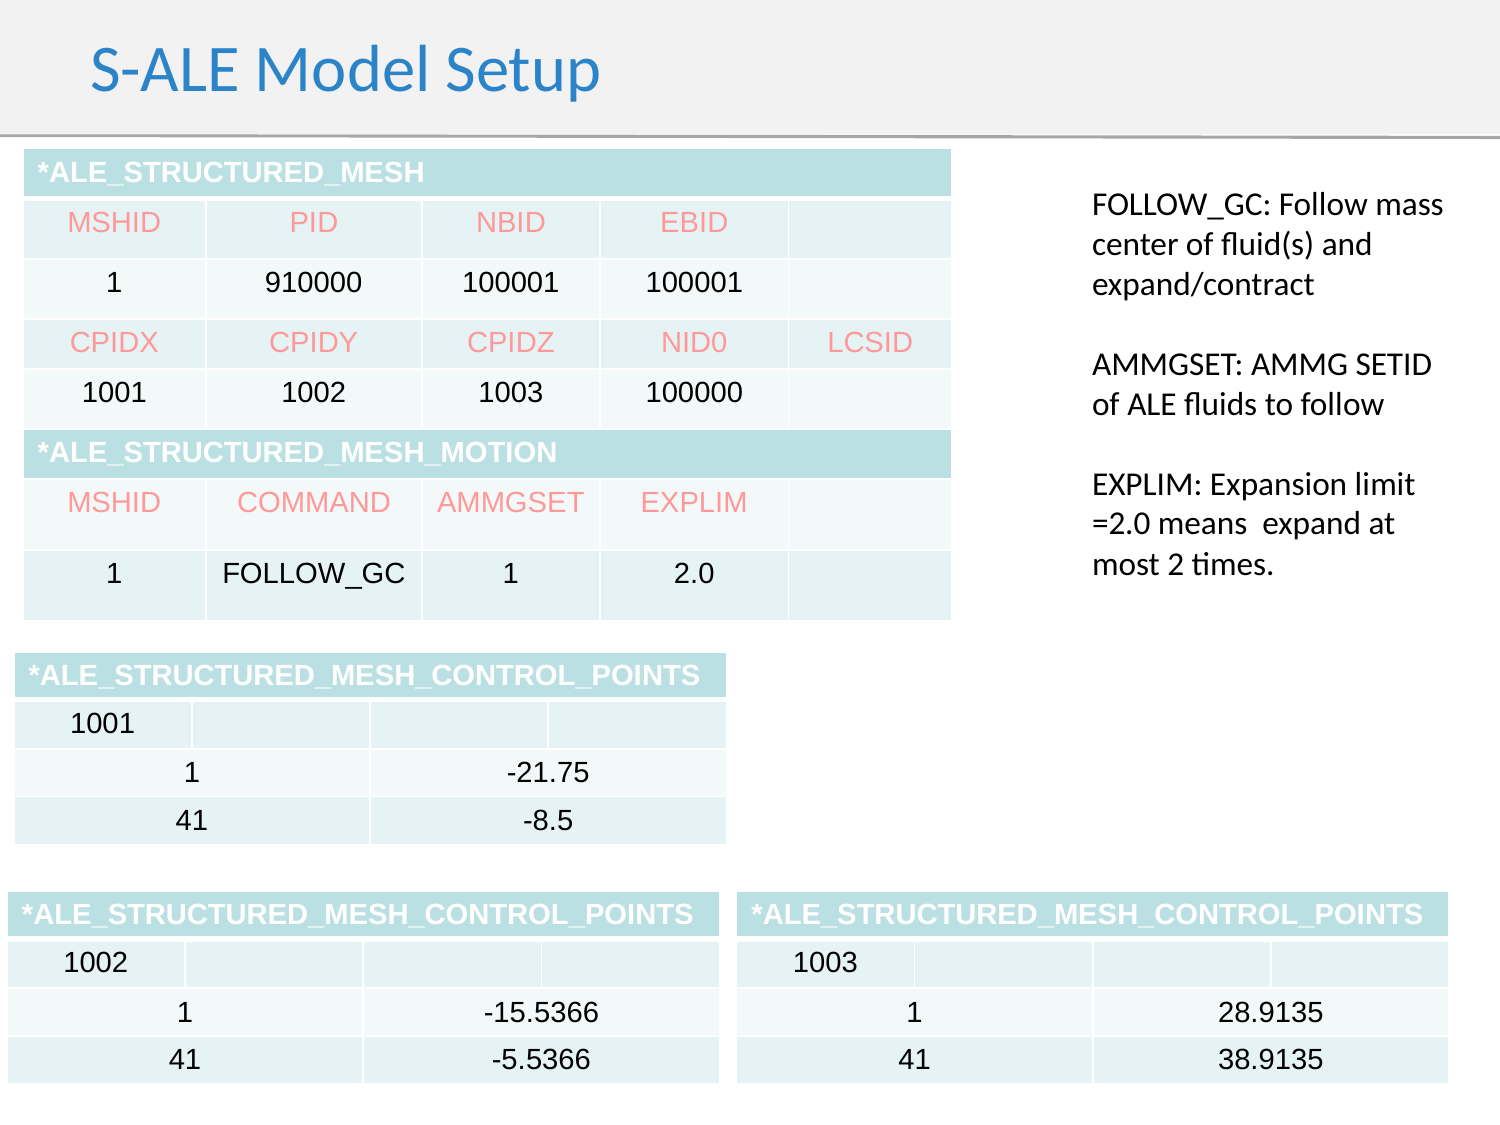

# S-ALE Model Setup
| \*ALE\_STRUCTURED\_MESH |  |  |  |  |
| --- | --- | --- | --- | --- |
| MSHID | PID | NBID | EBID |  |
| 1 | 910000 | 100001 | 100001 |  |
| CPIDX | CPIDY | CPIDZ | NID0 | LCSID |
| 1001 | 1002 | 1003 | 100000 |  |
| \*ALE\_STRUCTURED\_MESH\_MOTION |  |  |  |  |
| MSHID | COMMAND | AMMGSET | EXPLIM |  |
| 1 | FOLLOW\_GC | 1 | 2.0 |  |
FOLLOW_GC: Follow mass center of fluid(s) and expand/contract

AMMGSET: AMMG SETID of ALE fluids to follow

EXPLIM: Expansion limit =2.0 means  expand at most 2 times.
| \*ALE\_STRUCTURED\_MESH\_CONTROL\_POINTS |  |  |  |
| --- | --- | --- | --- |
| 1001 |  |  |  |
| 1 |  | -21.75 |  |
| 41 |  | -8.5 |  |
| \*ALE\_STRUCTURED\_MESH\_CONTROL\_POINTS |  |  |  |
| --- | --- | --- | --- |
| 1002 |  |  |  |
| 1 |  | -15.5366 |  |
| 41 |  | -5.5366 |  |
| \*ALE\_STRUCTURED\_MESH\_CONTROL\_POINTS |  |  |  |
| --- | --- | --- | --- |
| 1003 |  |  |  |
| 1 |  | 28.9135 |  |
| 41 |  | 38.9135 |  |